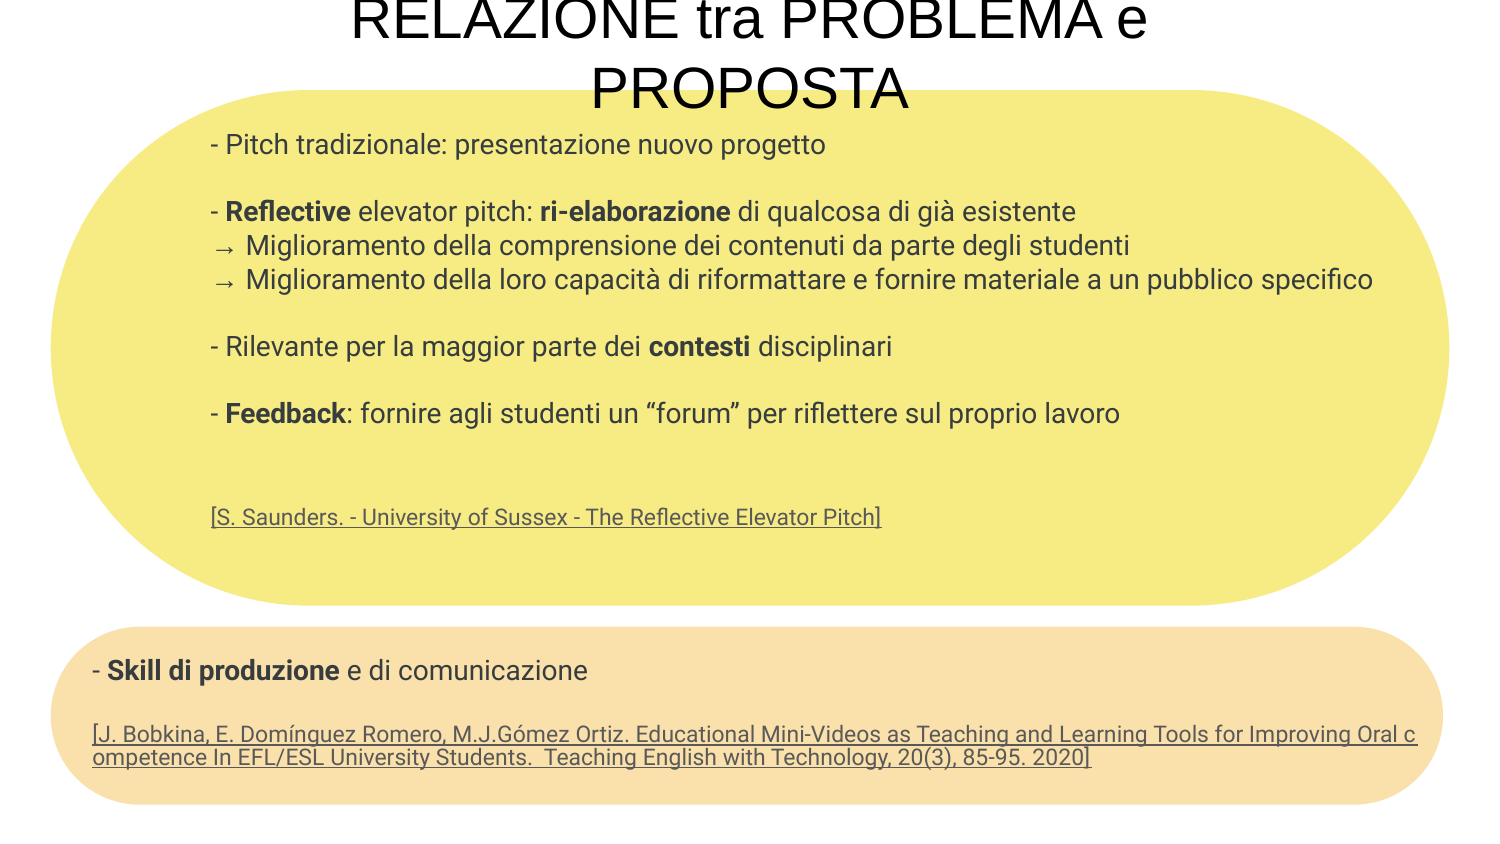

# RELAZIONE tra PROBLEMA e PROPOSTA

- Pitch tradizionale: presentazione nuovo progetto

- Reflective elevator pitch: ri-elaborazione di qualcosa di già esistente
→ Miglioramento della comprensione dei contenuti da parte degli studenti
→ Miglioramento della loro capacità di riformattare e fornire materiale a un pubblico specifico

- Rilevante per la maggior parte dei contesti disciplinari

- Feedback: fornire agli studenti un “forum” per riflettere sul proprio lavoro

[S. Saunders. - University of Sussex - The Reflective Elevator Pitch]

- Skill di produzione e di comunicazione

[J. Bobkina, E. Domínguez Romero, M.J.Gómez Ortiz. Educational Mini-Videos as Teaching and Learning Tools for Improving Oral competence In EFL/ESL University Students.  Teaching English with Technology, 20(3), 85-95. 2020]